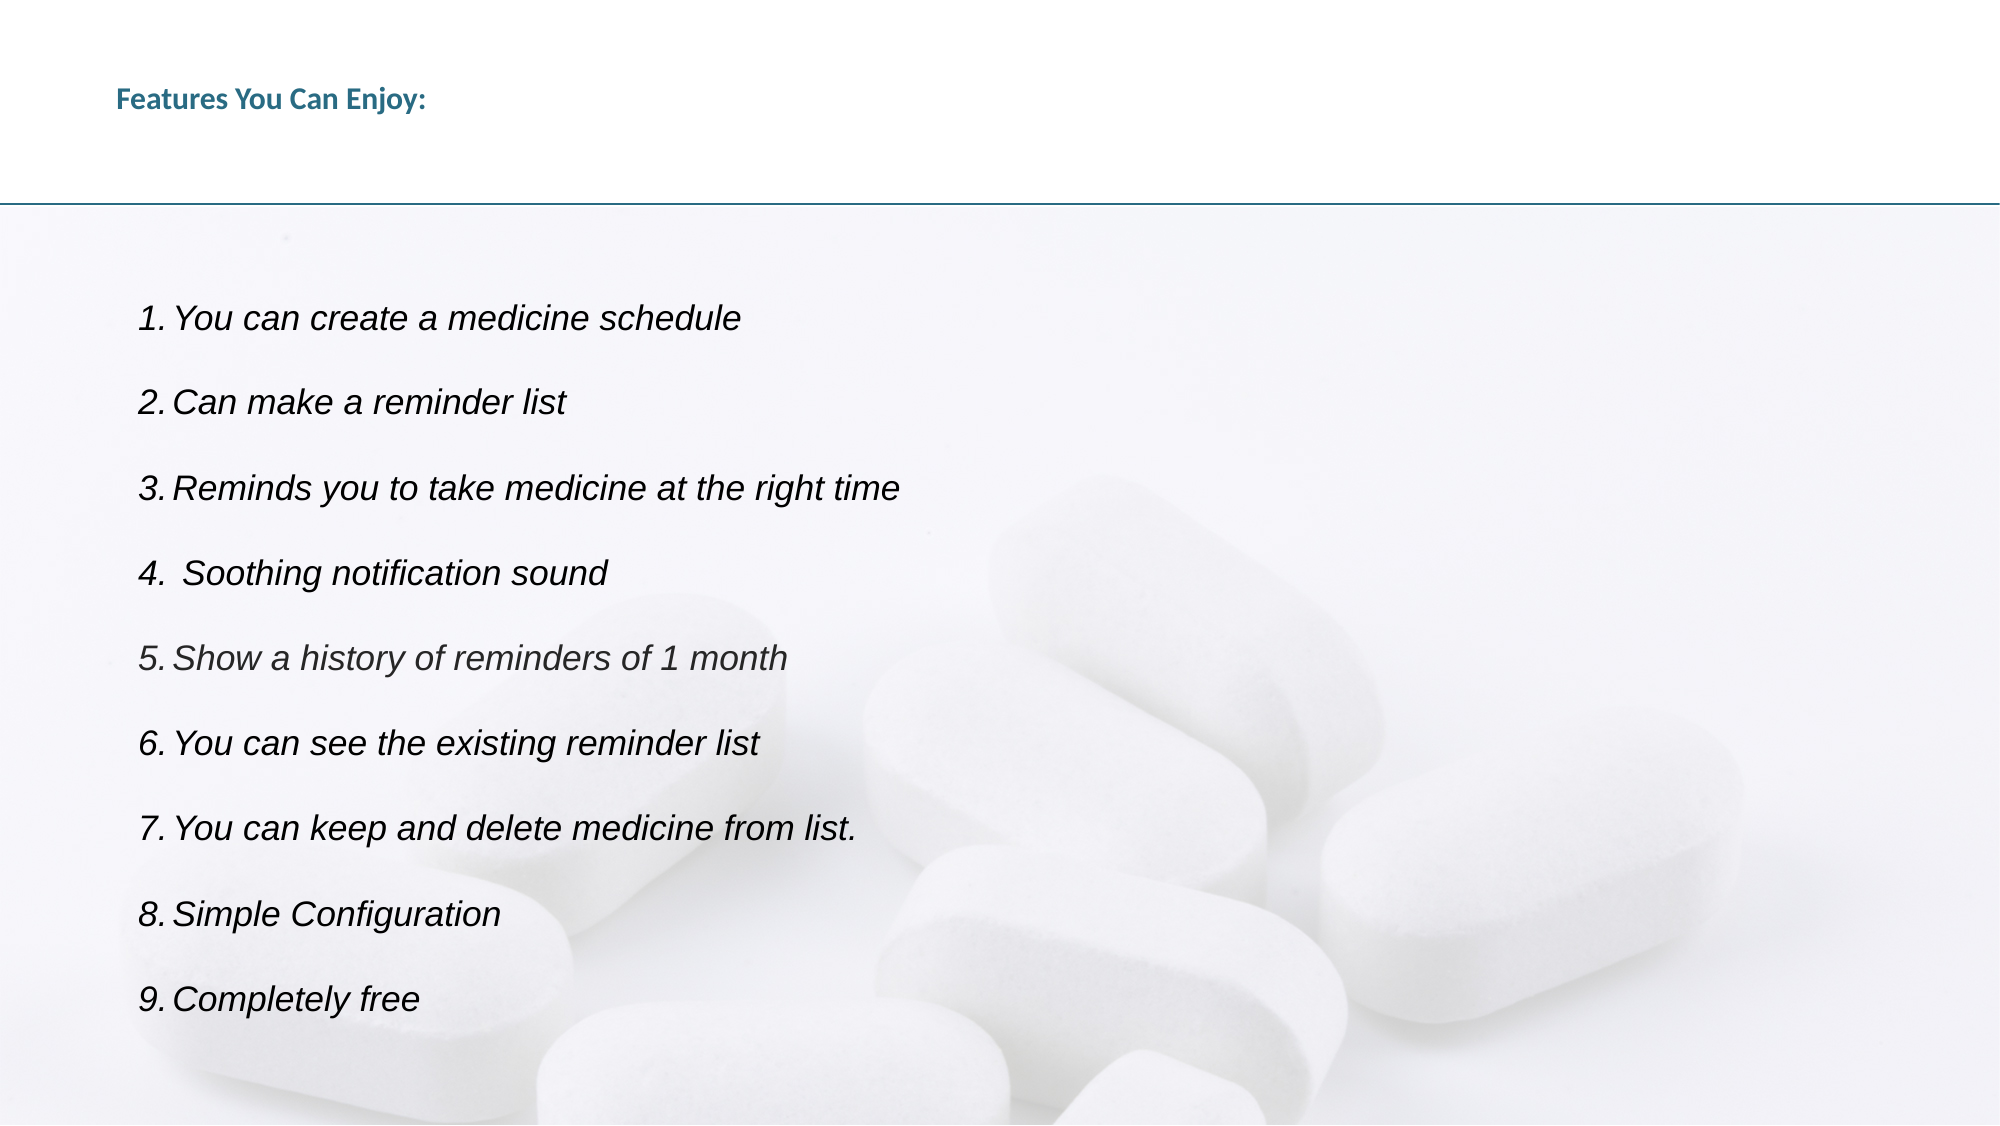

# Features You Can Enjoy:
You can create a medicine schedule
Can make a reminder list
Reminds you to take medicine at the right time
 Soothing notification sound
Show a history of reminders of 1 month
You can see the existing reminder list
You can keep and delete medicine from list.
Simple Configuration
Completely free